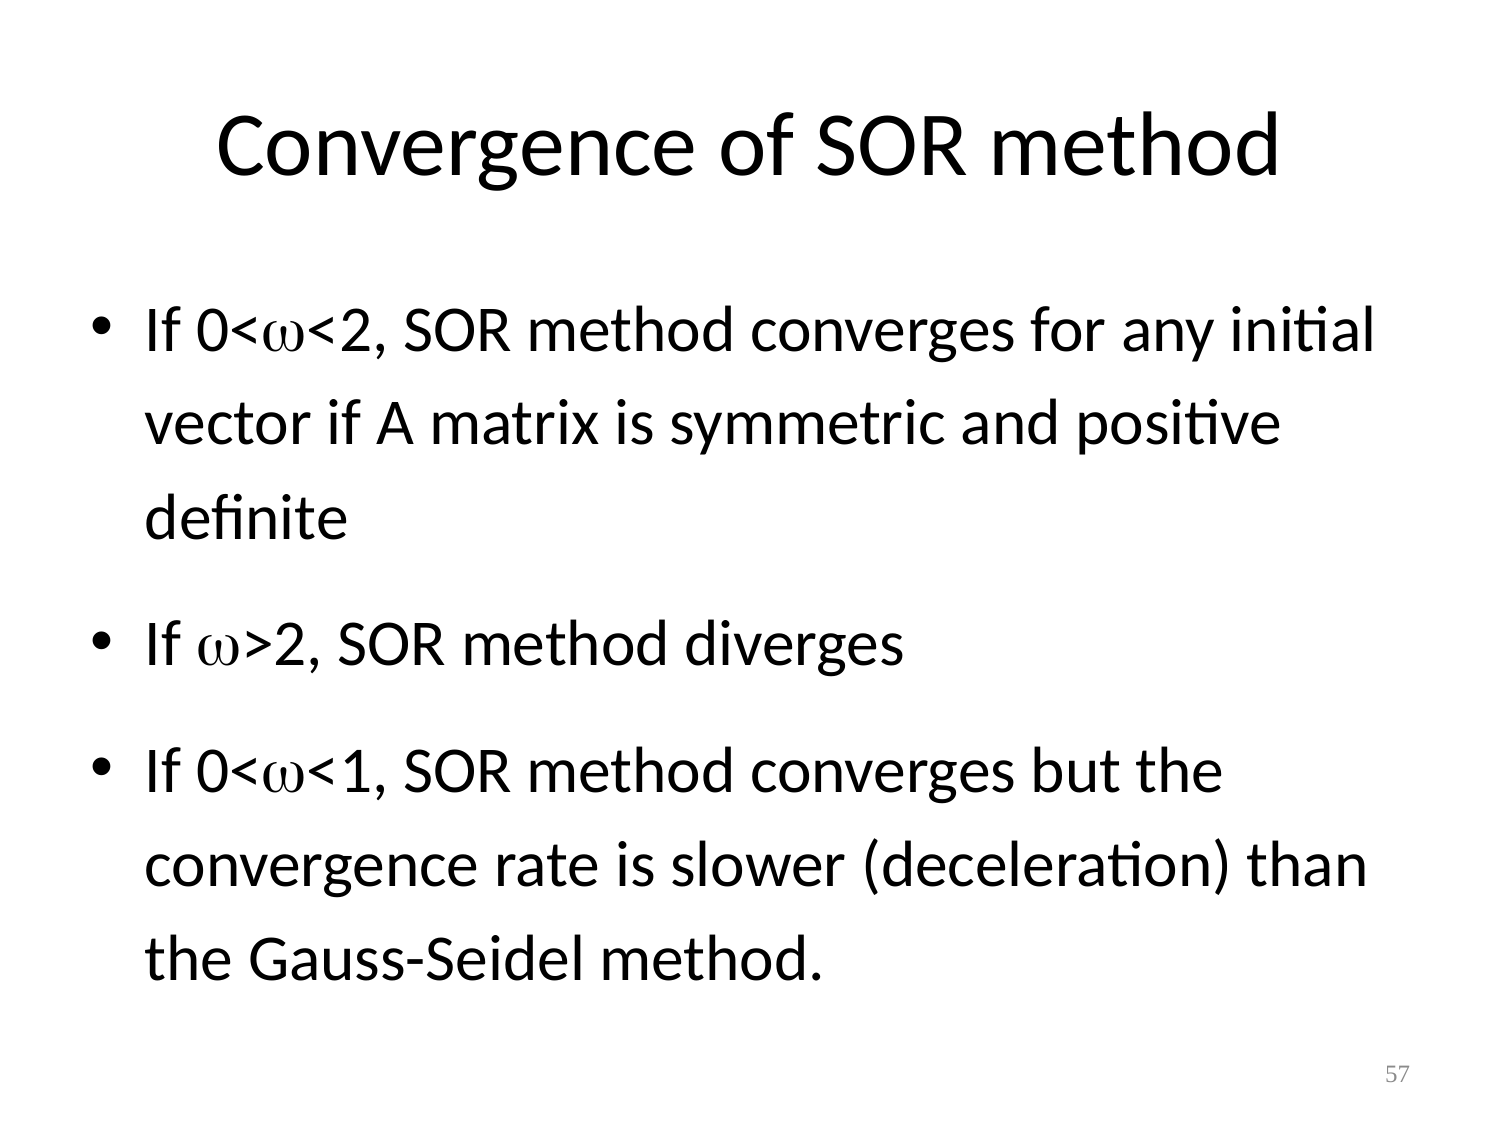

# Convergence of SOR method
If 0<ω<2, SOR method converges for any initial vector if A matrix is symmetric and positive definite
If ω>2, SOR method diverges
If 0<ω<1, SOR method converges but the convergence rate is slower (deceleration) than the Gauss-Seidel method.
57